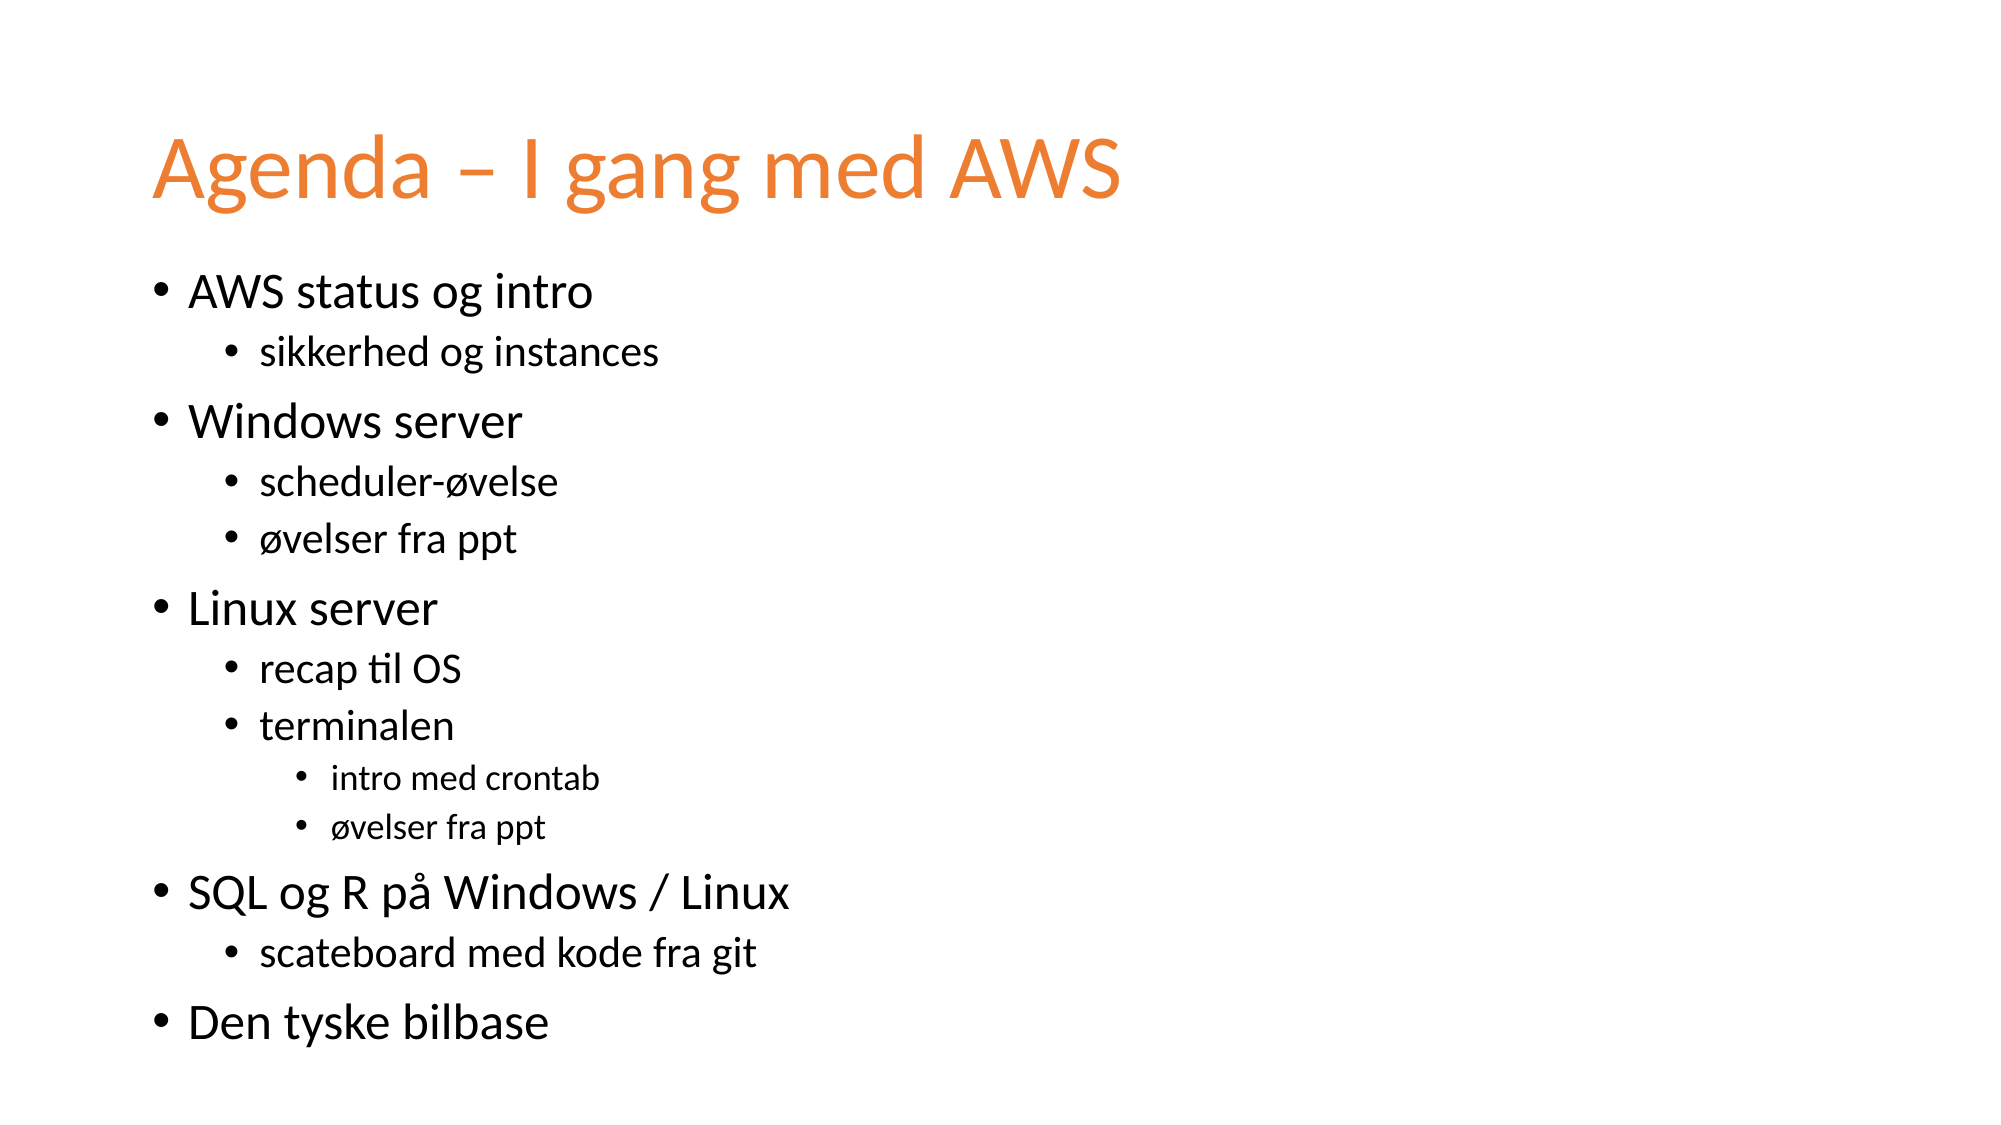

# Agenda – I gang med AWS
AWS status og intro
sikkerhed og instances
Windows server
scheduler-øvelse
øvelser fra ppt
Linux server
recap til OS
terminalen
intro med crontab
øvelser fra ppt
SQL og R på Windows / Linux
scateboard med kode fra git
Den tyske bilbase